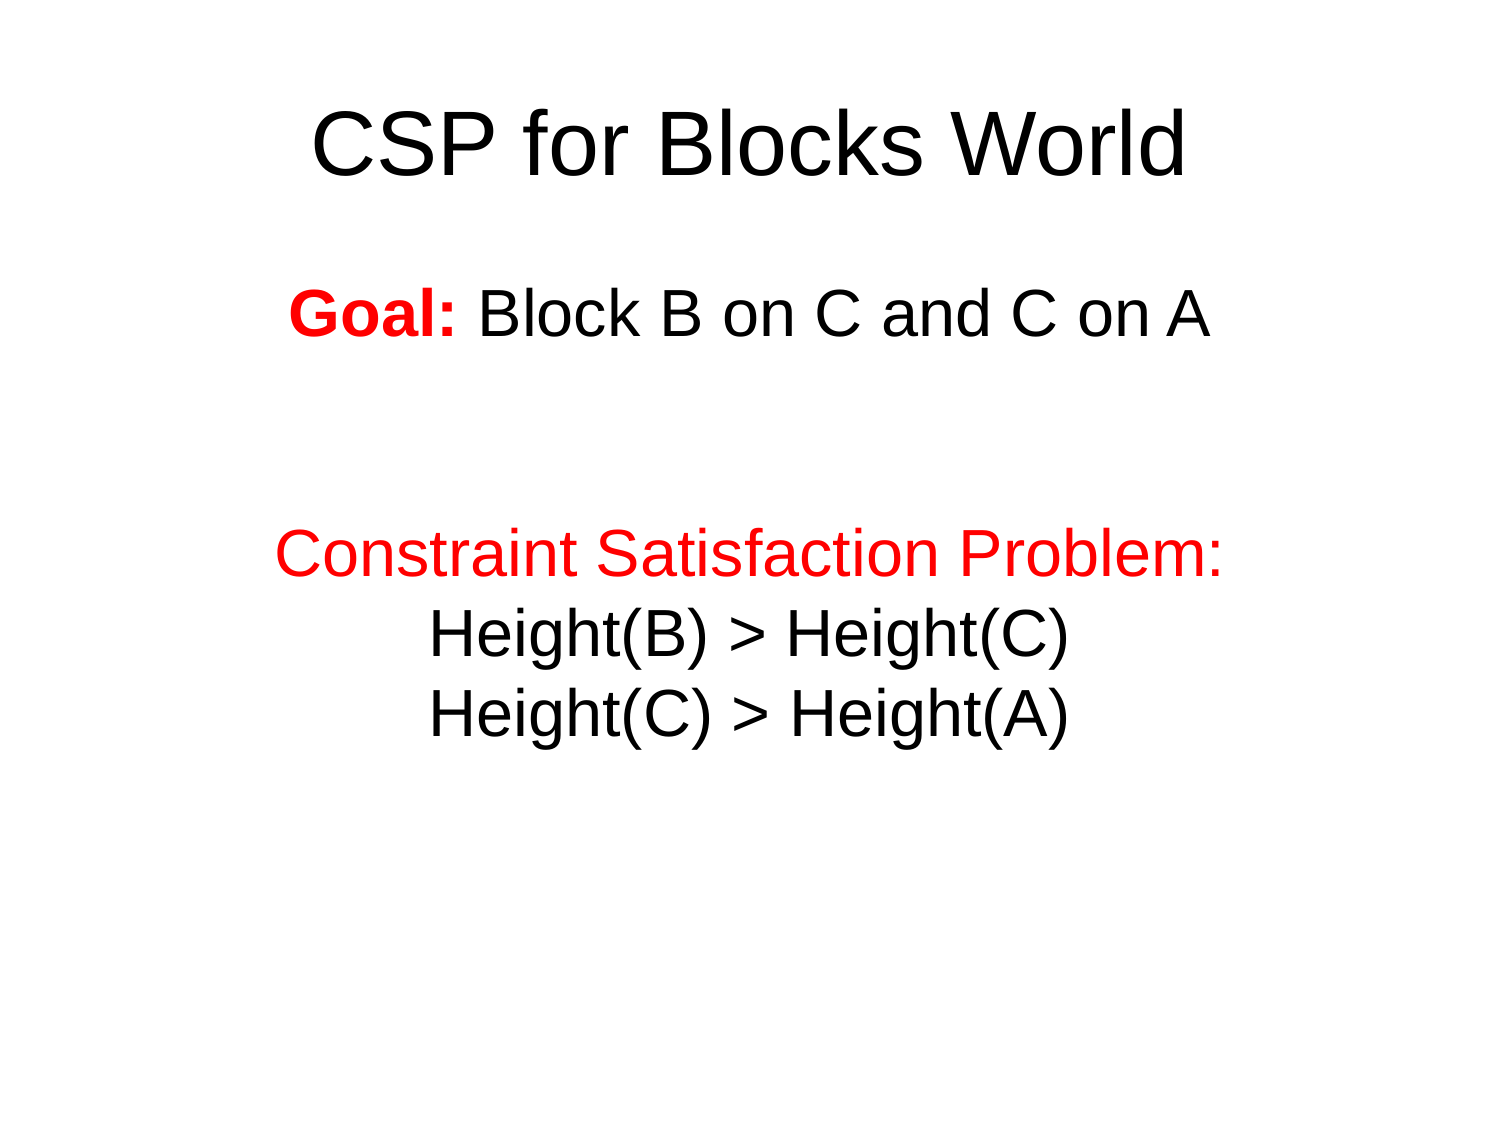

# CSP for Blocks World
Goal: Block B on C and C on A

Constraint Satisfaction Problem:
Height(B) > Height(C)
Height(C) > Height(A)